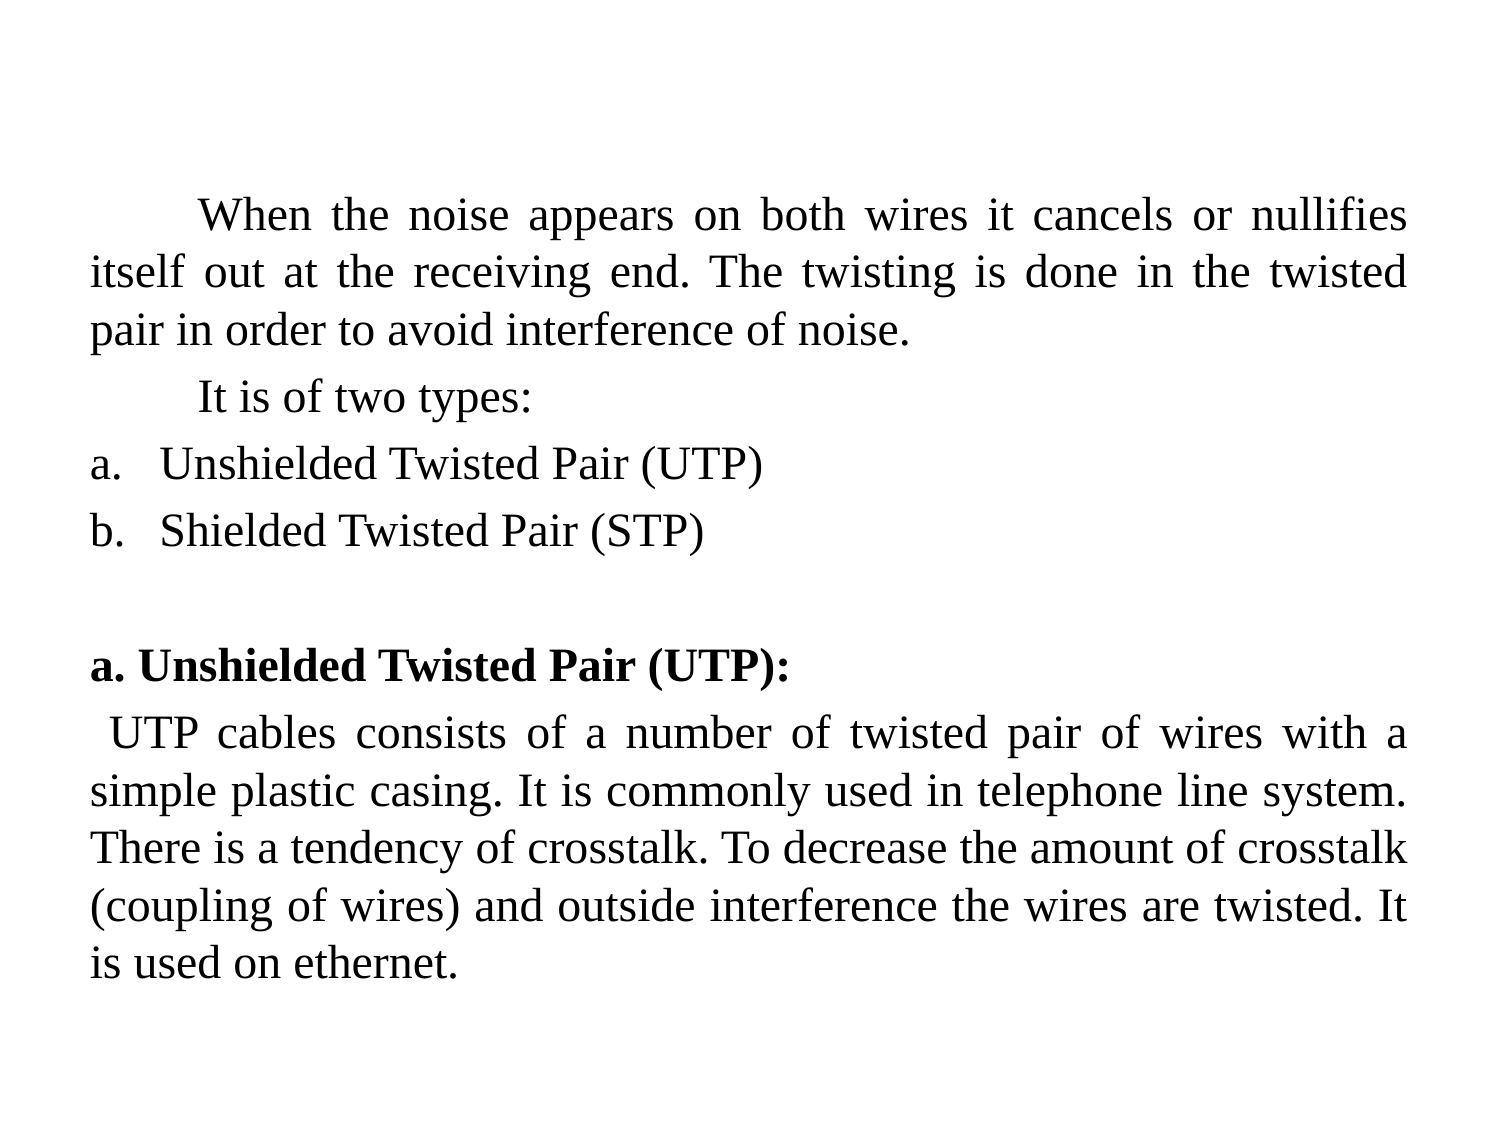

#
	When the noise appears on both wires it cancels or nullifies itself out at the receiving end. The twisting is done in the twisted pair in order to avoid interference of noise.
	It is of two types:
Unshielded Twisted Pair (UTP)
Shielded Twisted Pair (STP)

a. Unshielded Twisted Pair (UTP):
 UTP cables consists of a number of twisted pair of wires with a simple plastic casing. It is commonly used in telephone line system. There is a tendency of crosstalk. To decrease the amount of crosstalk (coupling of wires) and outside interference the wires are twisted. It is used on ethernet.